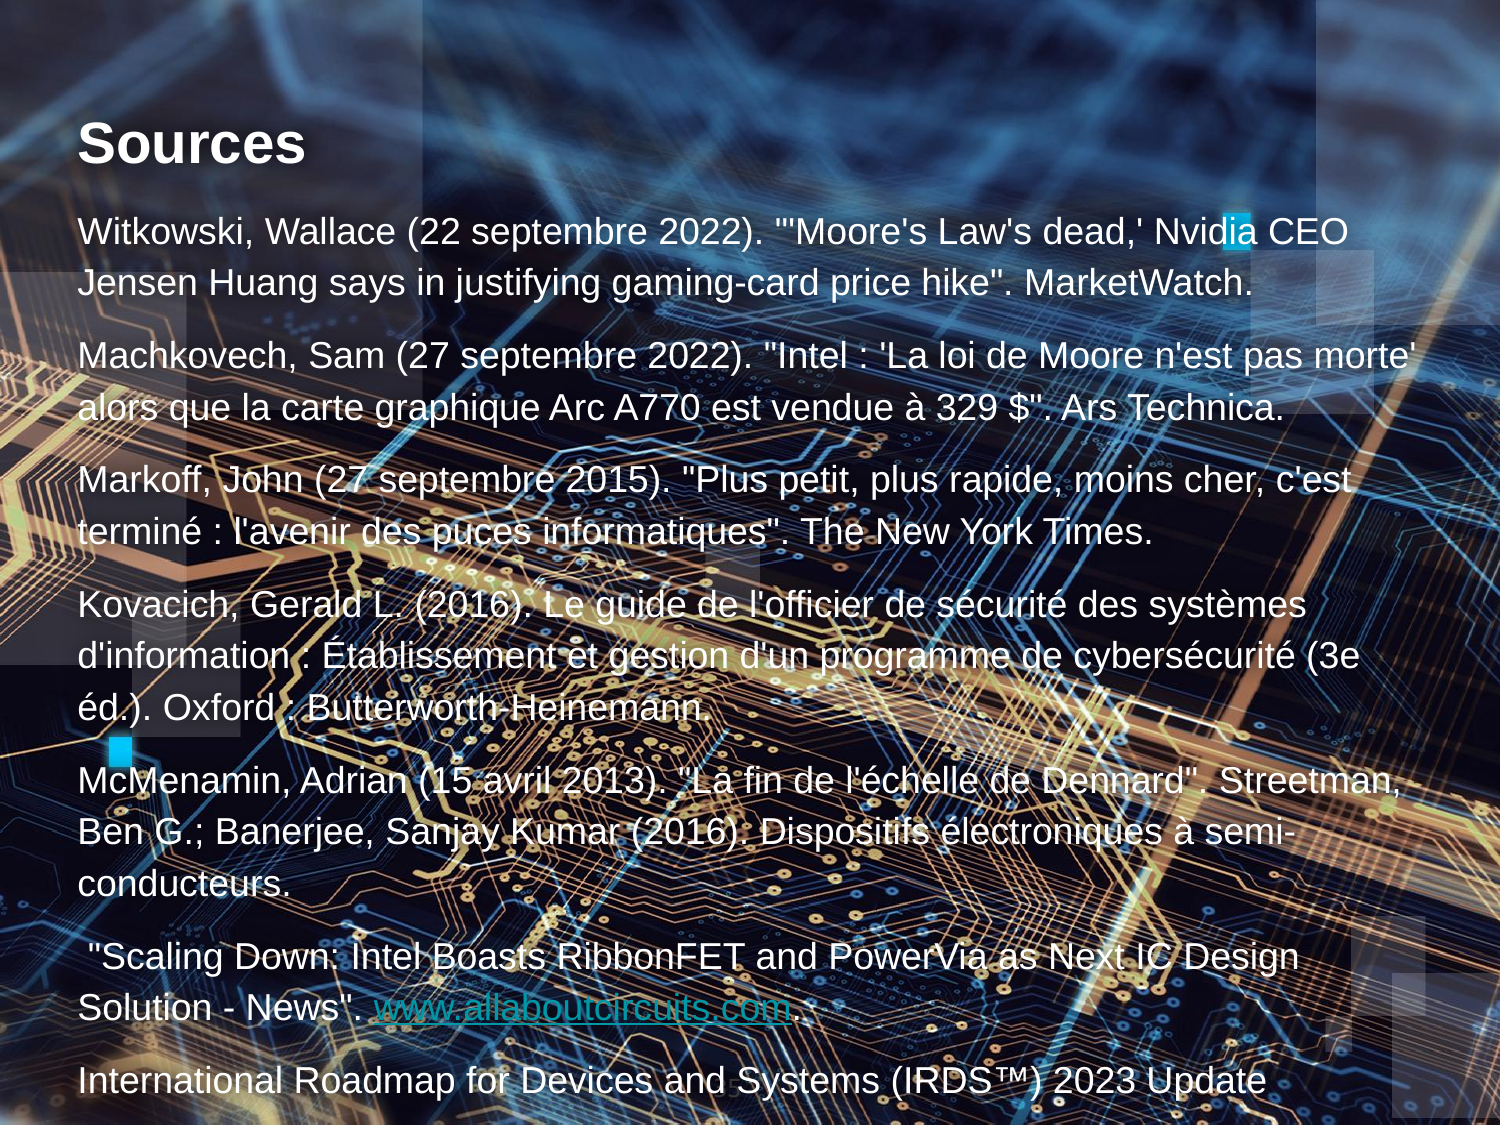

Sources
Witkowski, Wallace (22 septembre 2022). "'Moore's Law's dead,' Nvidia CEO Jensen Huang says in justifying gaming-card price hike". MarketWatch.
Machkovech, Sam (27 septembre 2022). "Intel : 'La loi de Moore n'est pas morte' alors que la carte graphique Arc A770 est vendue à 329 $". Ars Technica.
Markoff, John (27 septembre 2015). "Plus petit, plus rapide, moins cher, c'est terminé : l'avenir des puces informatiques". The New York Times.
Kovacich, Gerald L. (2016). Le guide de l'officier de sécurité des systèmes d'information : Établissement et gestion d'un programme de cybersécurité (3e éd.). Oxford : Butterworth-Heinemann.
McMenamin, Adrian (15 avril 2013). "La fin de l'échelle de Dennard". Streetman, Ben G.; Banerjee, Sanjay Kumar (2016). Dispositifs électroniques à semi-conducteurs.
 "Scaling Down: Intel Boasts RibbonFET and PowerVia as Next IC Design Solution - News". www.allaboutcircuits.com.
International Roadmap for Devices and Systems (IRDS™) 2023 Update
35